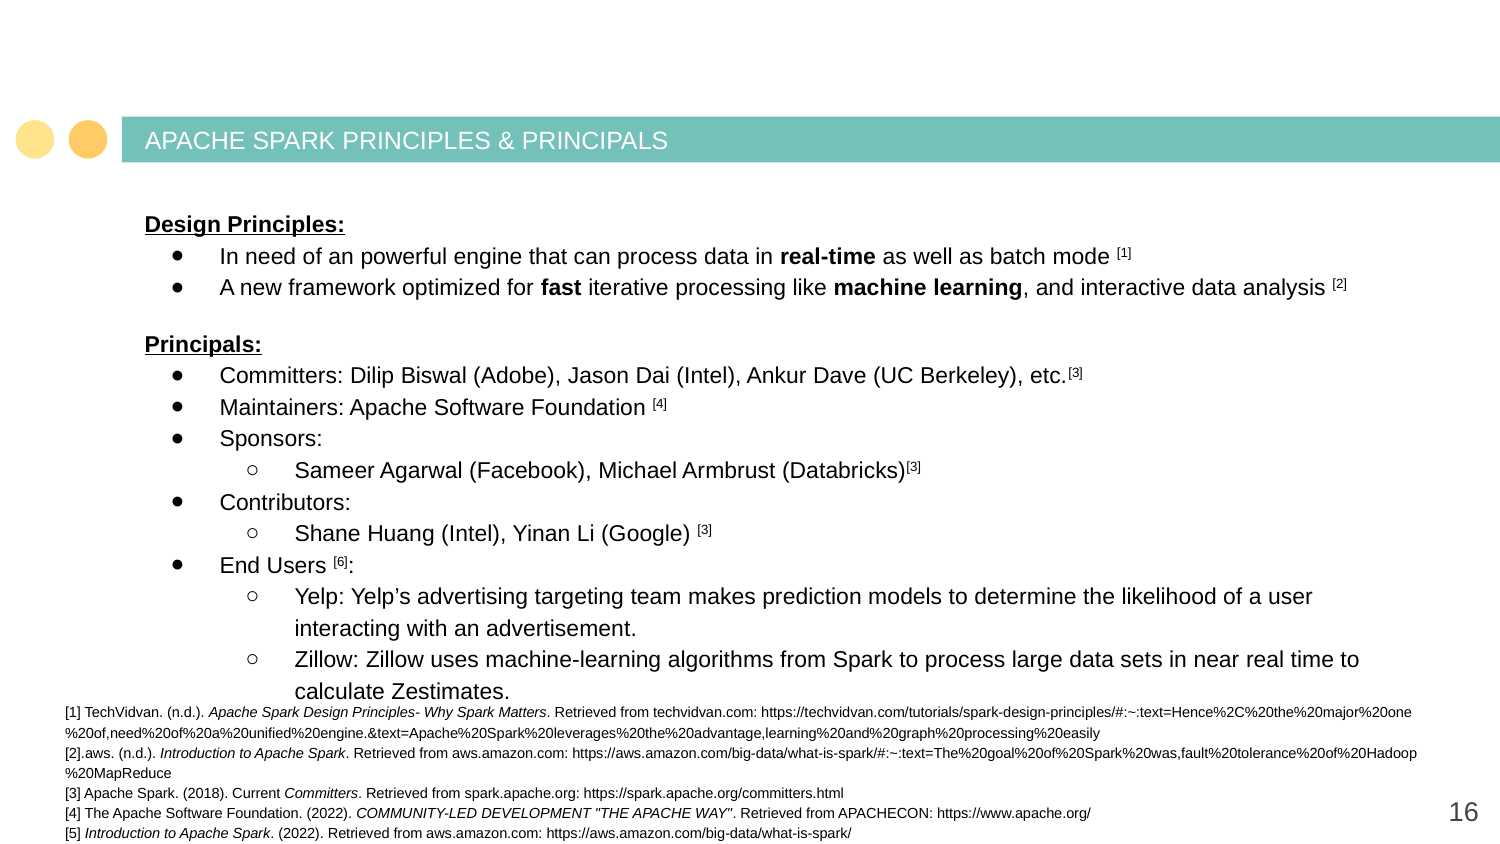

# APACHE SPARK PRINCIPLES & PRINCIPALS
Design Principles:
In need of an powerful engine that can process data in real-time as well as batch mode [1]
A new framework optimized for fast iterative processing like machine learning, and interactive data analysis [2]
Principals:
Committers: Dilip Biswal (Adobe), Jason Dai (Intel), Ankur Dave (UC Berkeley), etc.[3]
Maintainers: Apache Software Foundation [4]
Sponsors:
Sameer Agarwal (Facebook), Michael Armbrust (Databricks)[3]
Contributors:
Shane Huang (Intel), Yinan Li (Google) [3]
End Users [6]:
Yelp: Yelp’s advertising targeting team makes prediction models to determine the likelihood of a user interacting with an advertisement.
Zillow: Zillow uses machine-learning algorithms from Spark to process large data sets in near real time to calculate Zestimates.

[1] TechVidvan. (n.d.). Apache Spark Design Principles- Why Spark Matters. Retrieved from techvidvan.com: https://techvidvan.com/tutorials/spark-design-principles/#:~:text=Hence%2C%20the%20major%20one%20of,need%20of%20a%20unified%20engine.&text=Apache%20Spark%20leverages%20the%20advantage,learning%20and%20graph%20processing%20easily
[2].aws. (n.d.). Introduction to Apache Spark. Retrieved from aws.amazon.com: https://aws.amazon.com/big-data/what-is-spark/#:~:text=The%20goal%20of%20Spark%20was,fault%20tolerance%20of%20Hadoop%20MapReduce
[3] Apache Spark. (2018). Current Committers. Retrieved from spark.apache.org: https://spark.apache.org/committers.html
[4] The Apache Software Foundation. (2022). COMMUNITY-LED DEVELOPMENT "THE APACHE WAY". Retrieved from APACHECON: https://www.apache.org/
[5] Introduction to Apache Spark. (2022). Retrieved from aws.amazon.com: https://aws.amazon.com/big-data/what-is-spark/

16